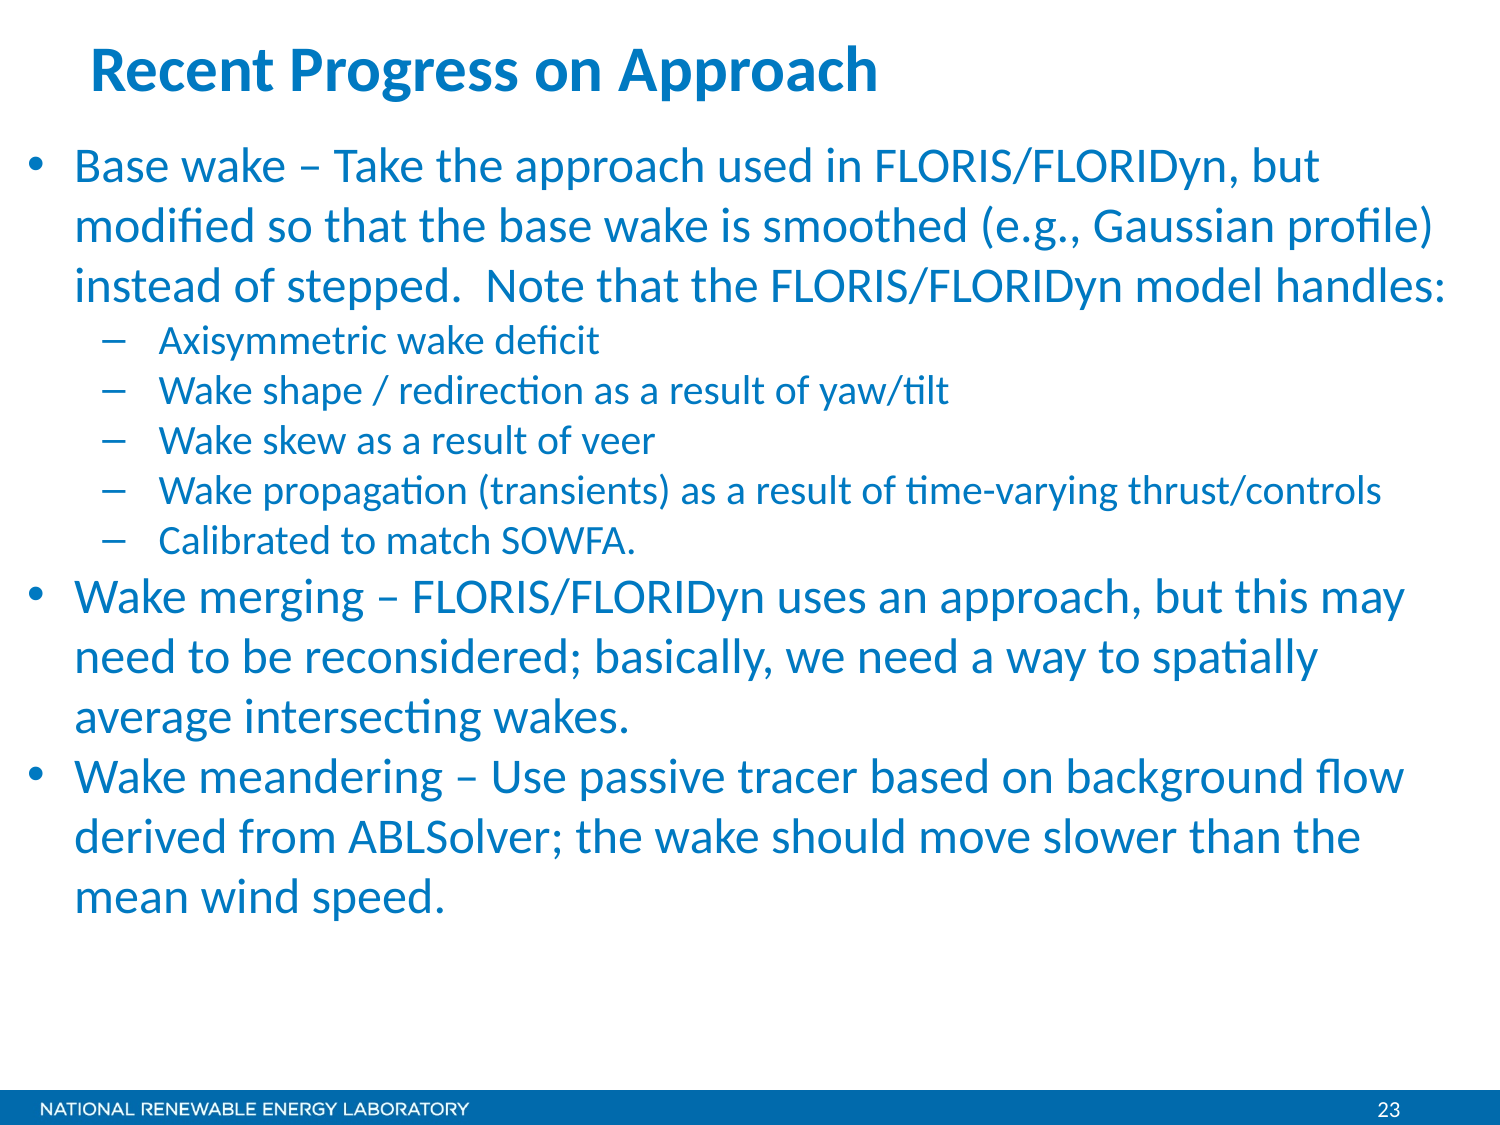

# Recent Progress on Approach
Base wake – Take the approach used in FLORIS/FLORIDyn, but modified so that the base wake is smoothed (e.g., Gaussian profile) instead of stepped.  Note that the FLORIS/FLORIDyn model handles:
Axisymmetric wake deficit
Wake shape / redirection as a result of yaw/tilt
Wake skew as a result of veer
Wake propagation (transients) as a result of time-varying thrust/controls
Calibrated to match SOWFA.
Wake merging – FLORIS/FLORIDyn uses an approach, but this may need to be reconsidered; basically, we need a way to spatially average intersecting wakes.
Wake meandering – Use passive tracer based on background flow derived from ABLSolver; the wake should move slower than the mean wind speed.